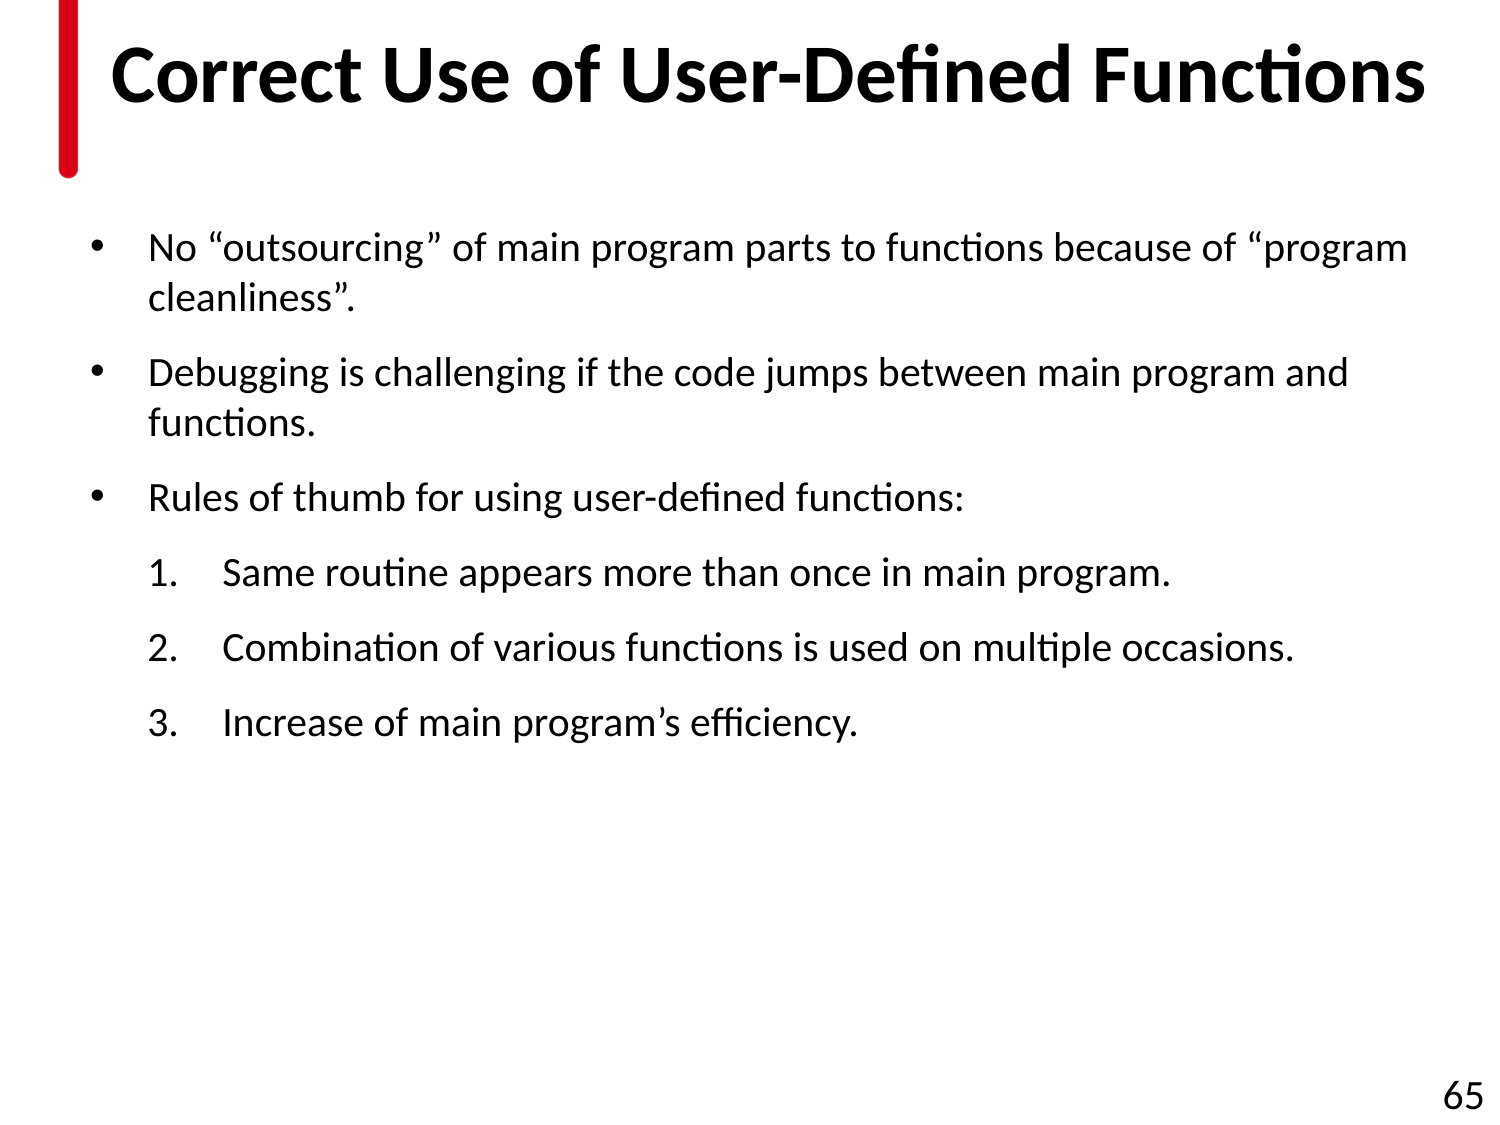

# Correct Use of User-Defined Functions
No “outsourcing” of main program parts to functions because of “program cleanliness”.
Debugging is challenging if the code jumps between main program and functions.
Rules of thumb for using user-defined functions:
Same routine appears more than once in main program.
Combination of various functions is used on multiple occasions.
Increase of main program’s efficiency.